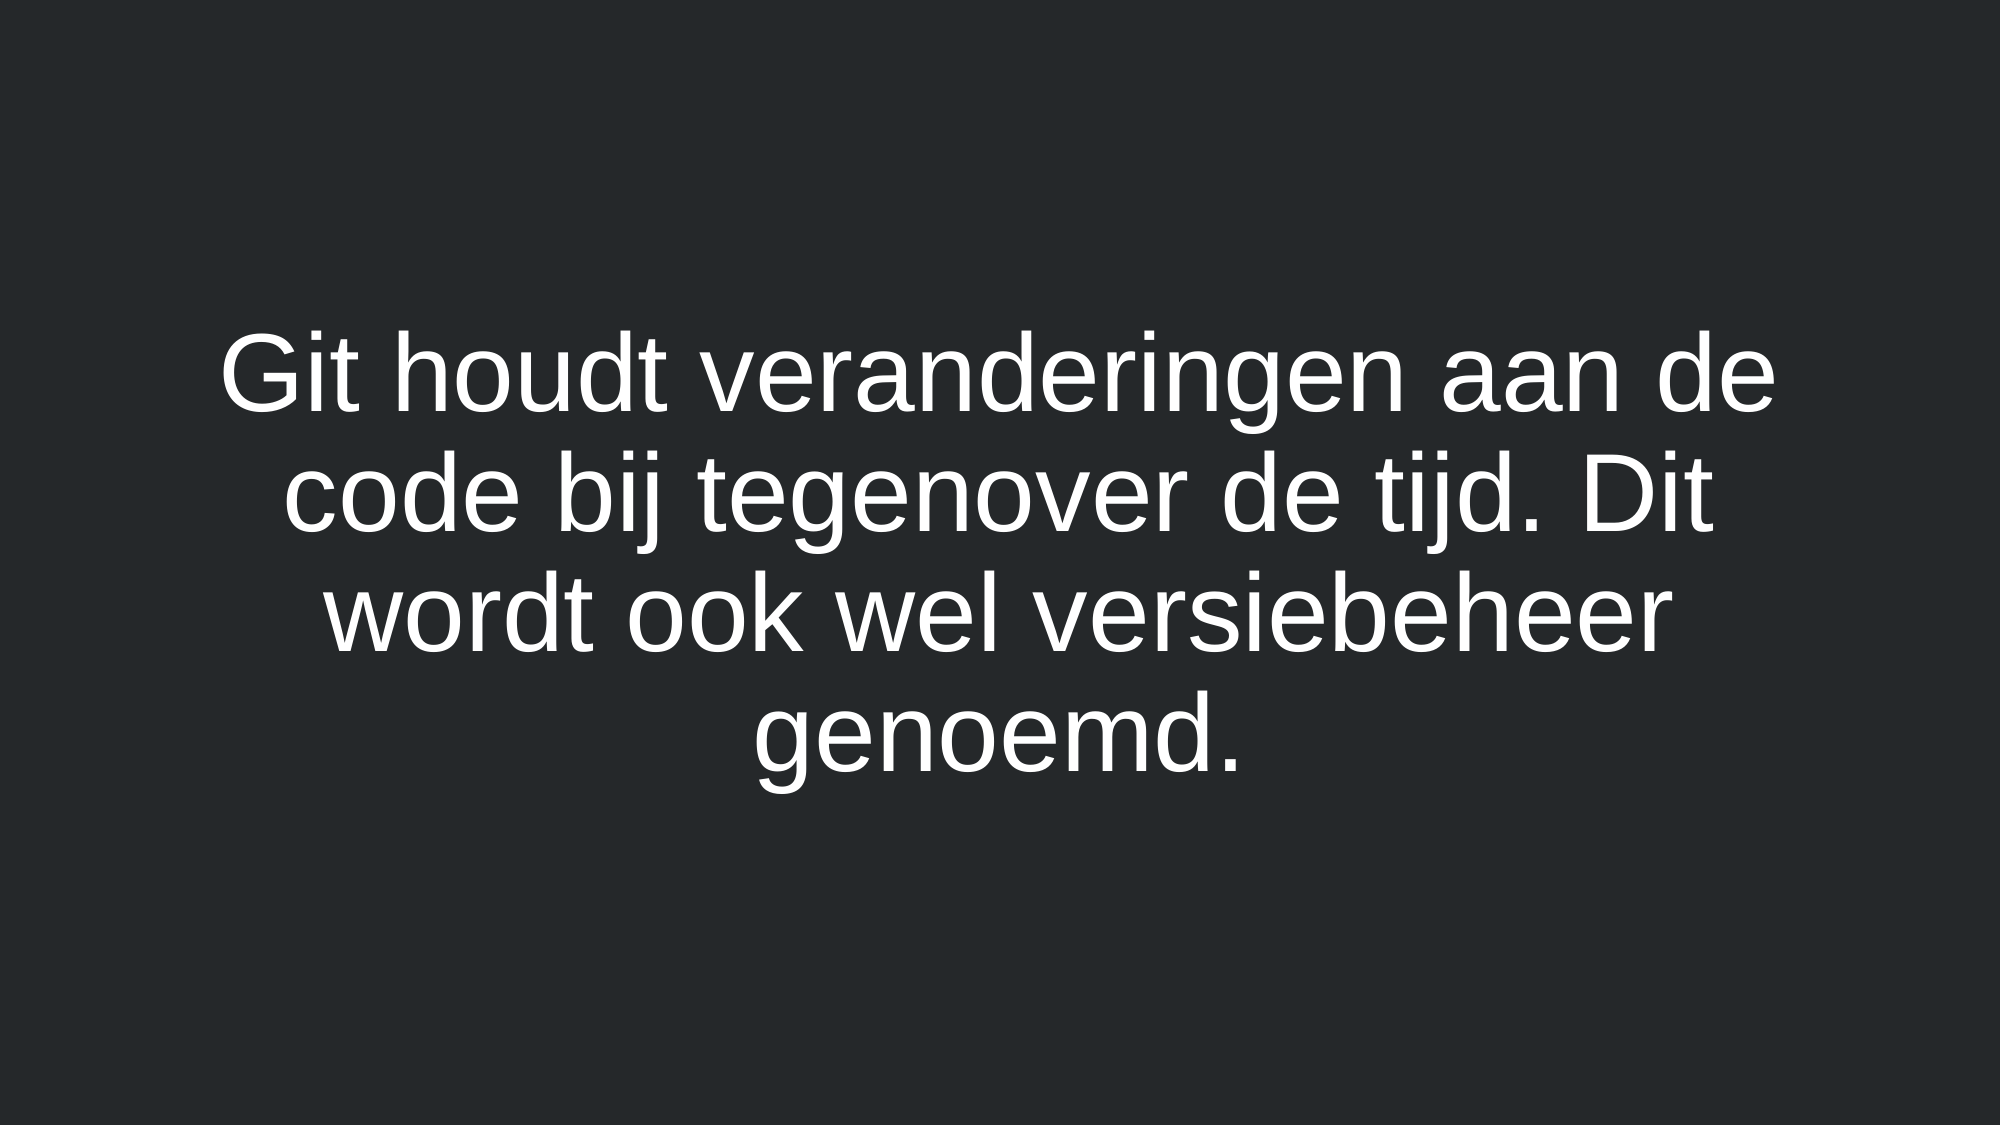

# Git houdt veranderingen aan de code bij tegenover de tijd. Dit wordt ook wel versiebeheer genoemd.